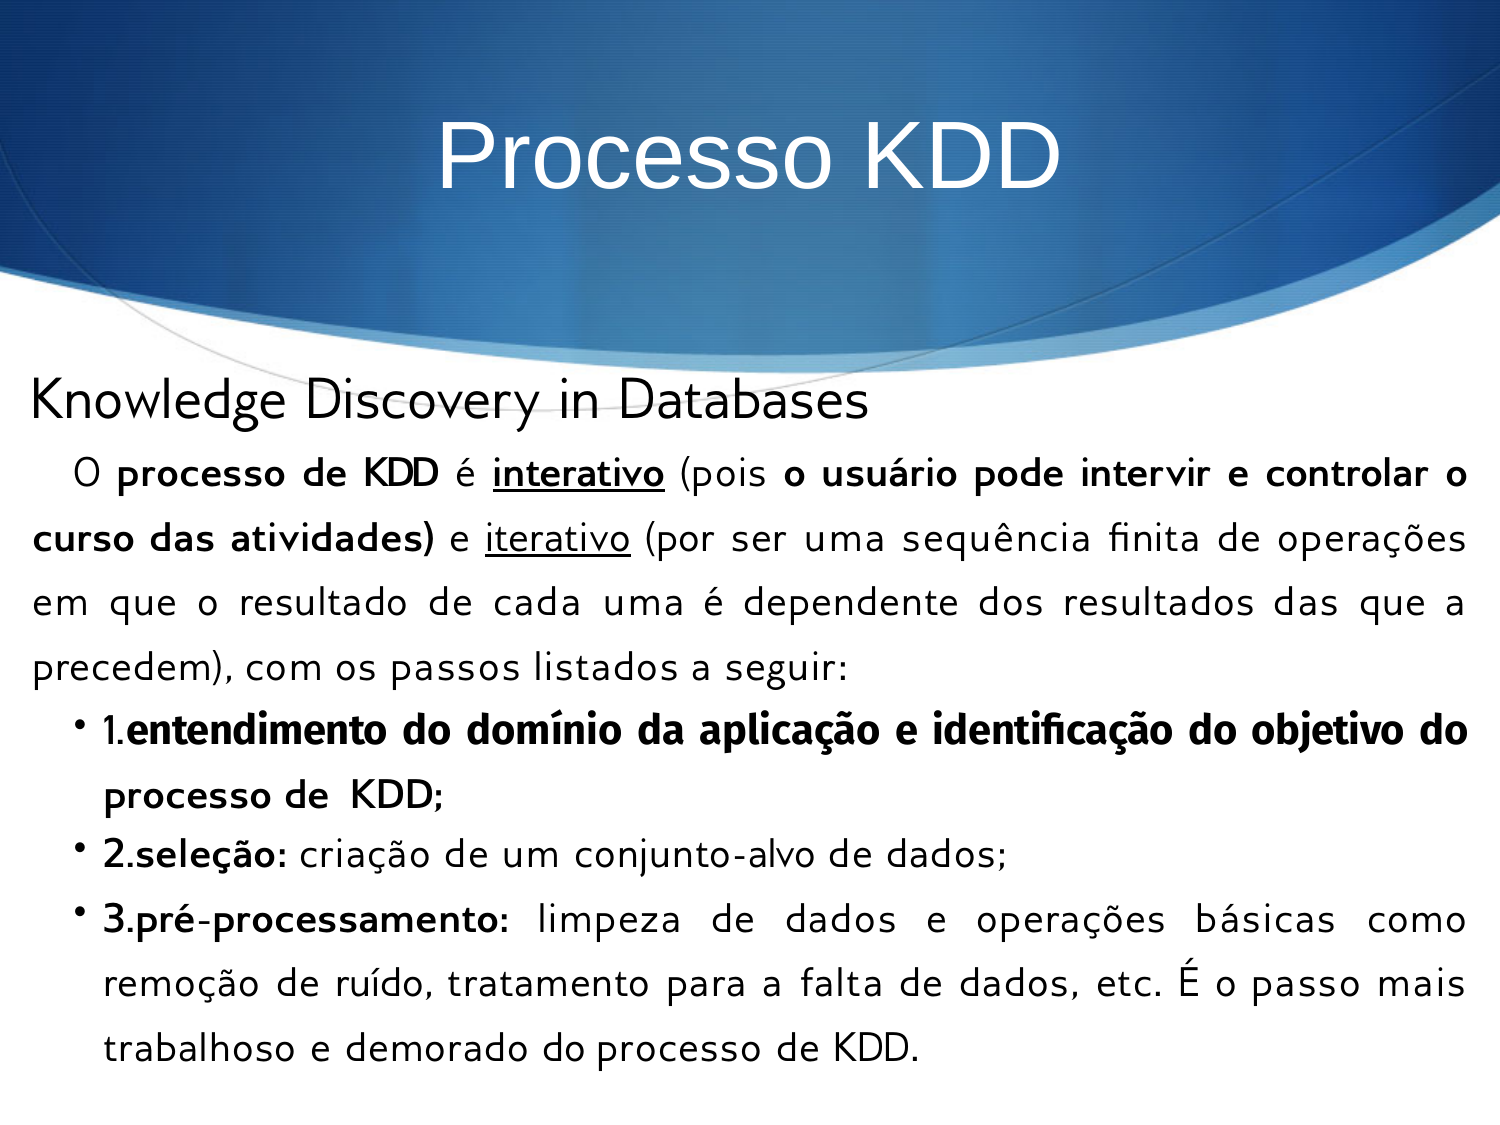

# Processo KDD
Knowledge Discovery in Databases
O processo de KDD é interativo (pois o usuário pode intervir e controlar o curso das atividades) e iterativo (por ser uma sequência finita de operações em que o resultado de cada uma é dependente dos resultados das que a precedem), com os passos listados a seguir:
1.entendimento do domínio da aplicação e identificação do objetivo do processo de  KDD;
2.seleção: criação de um conjunto-alvo de dados;
3.pré-processamento: limpeza de dados e operações básicas como remoção de ruído, tratamento para a falta de dados, etc. É o passo mais trabalhoso e demorado do processo de KDD.